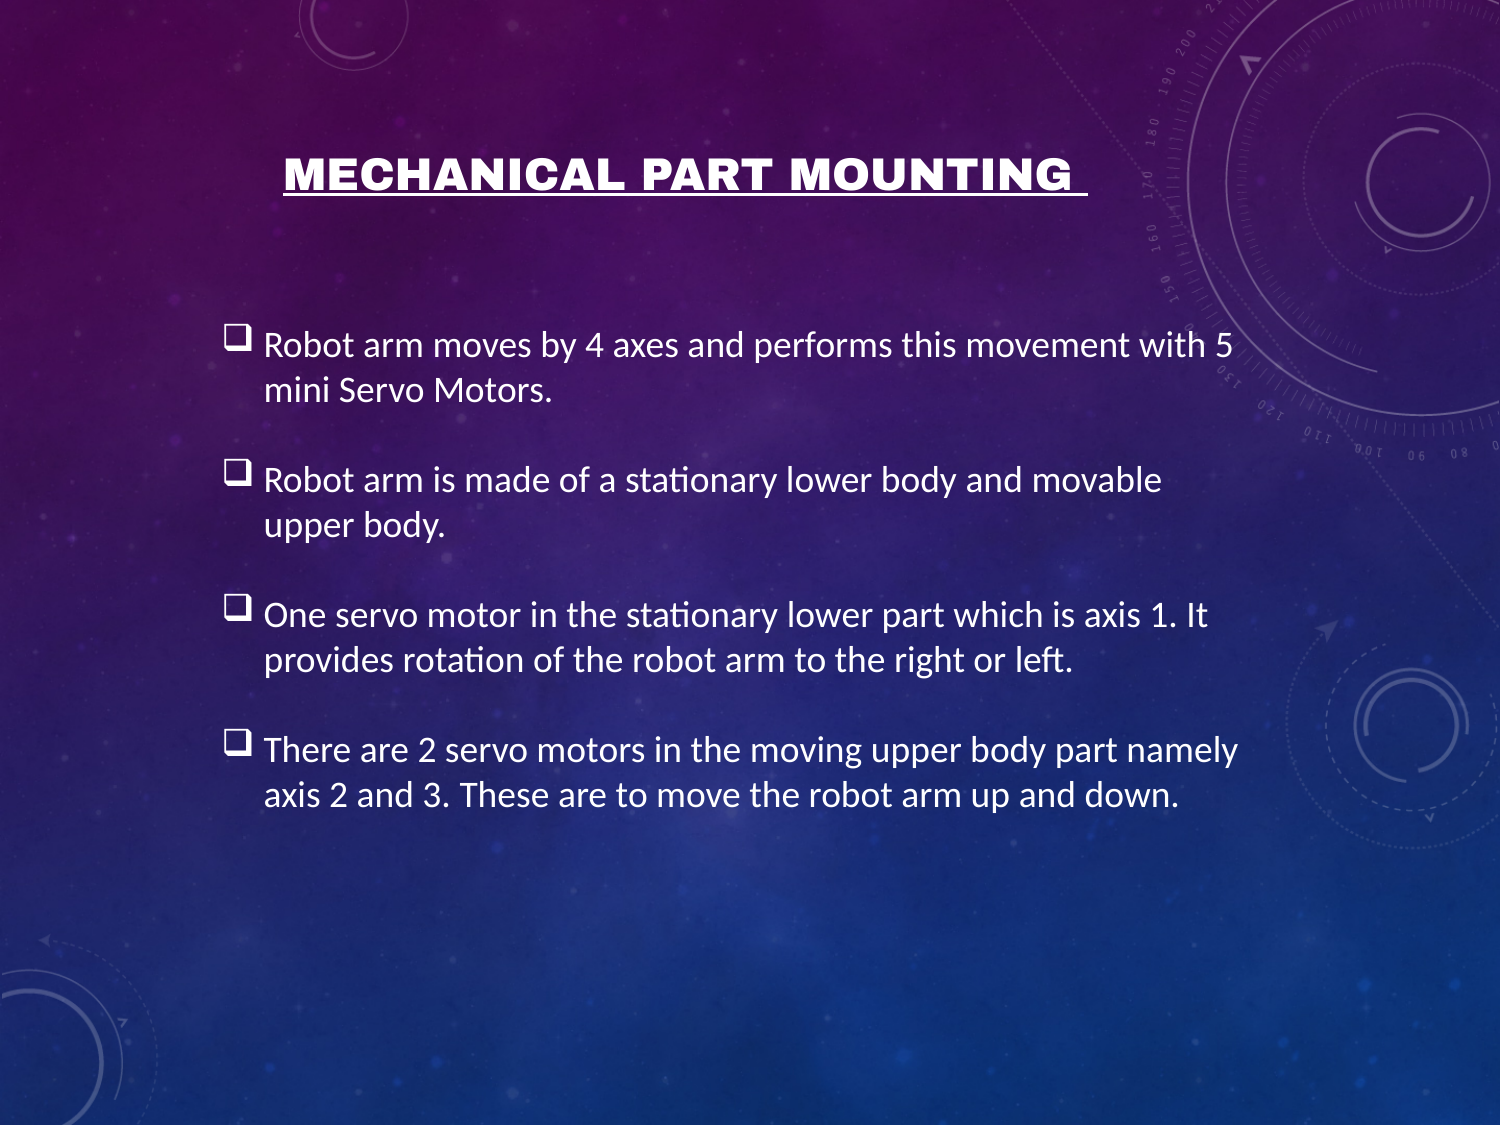

MECHANICAL PART MOUNTING
 Robot arm moves by 4 axes and performs this movement with 5
     mini Servo Motors.

 Robot arm is made of a stationary lower body and movable
     upper body.

 One servo motor in the stationary lower part which is axis 1. It
     provides rotation of the robot arm to the right or left.

 There are 2 servo motors in the moving upper body part namely
     axis 2 and 3. These are to move the robot arm up and down.